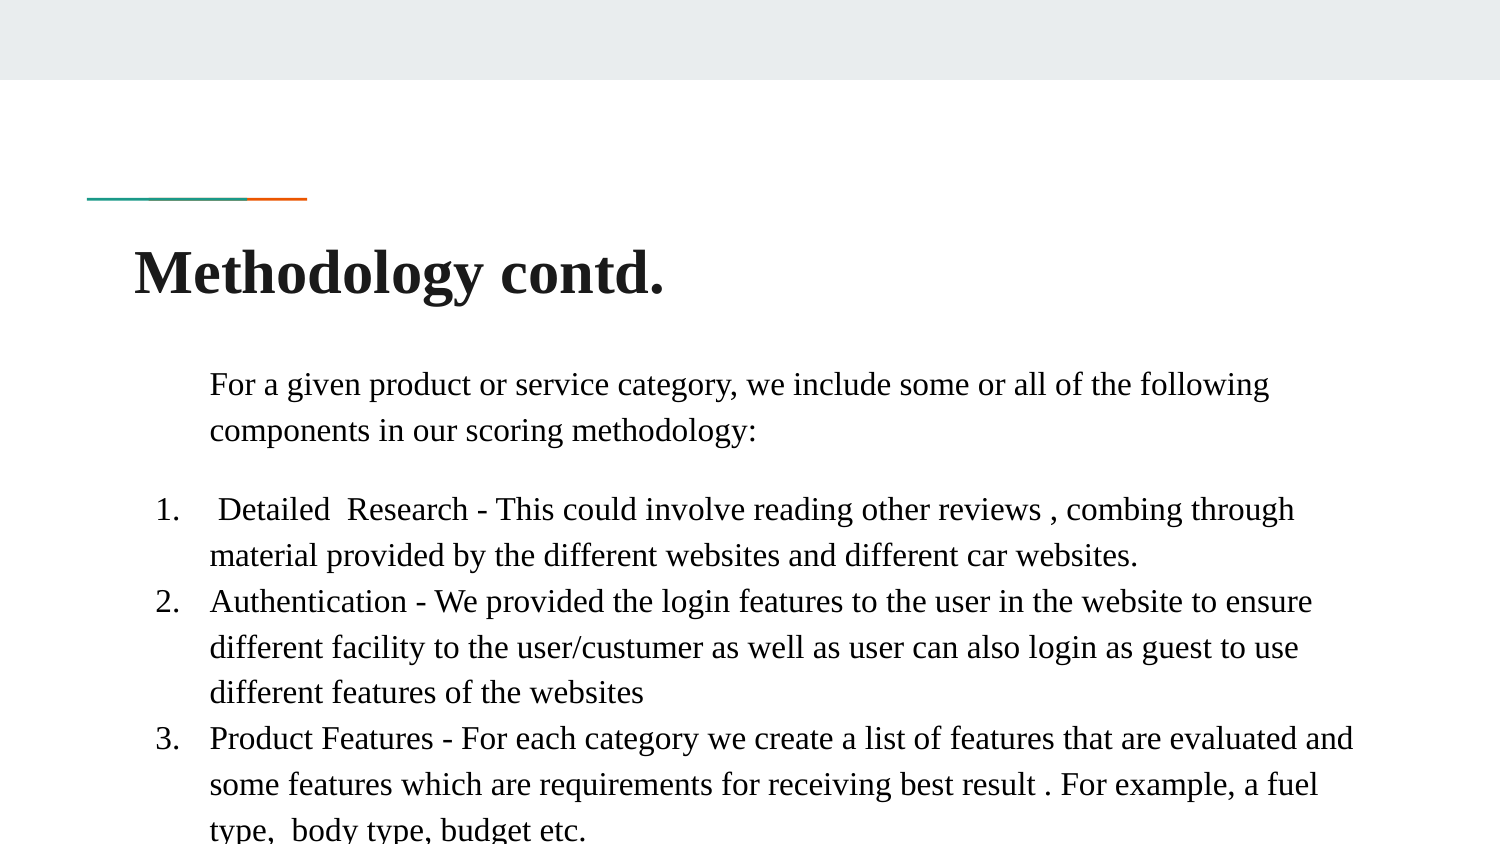

# Methodology contd.

For a given product or service category, we include some or all of the following components in our scoring methodology:
 Detailed  Research - This could involve reading other reviews , combing through material provided by the different websites and different car websites.
Authentication - We provided the login features to the user in the website to ensure different facility to the user/custumer as well as user can also login as guest to use different features of the websites
Product Features - For each category we create a list of features that are evaluated and some features which are requirements for receiving best result . For example, a fuel type,  body type, budget etc.